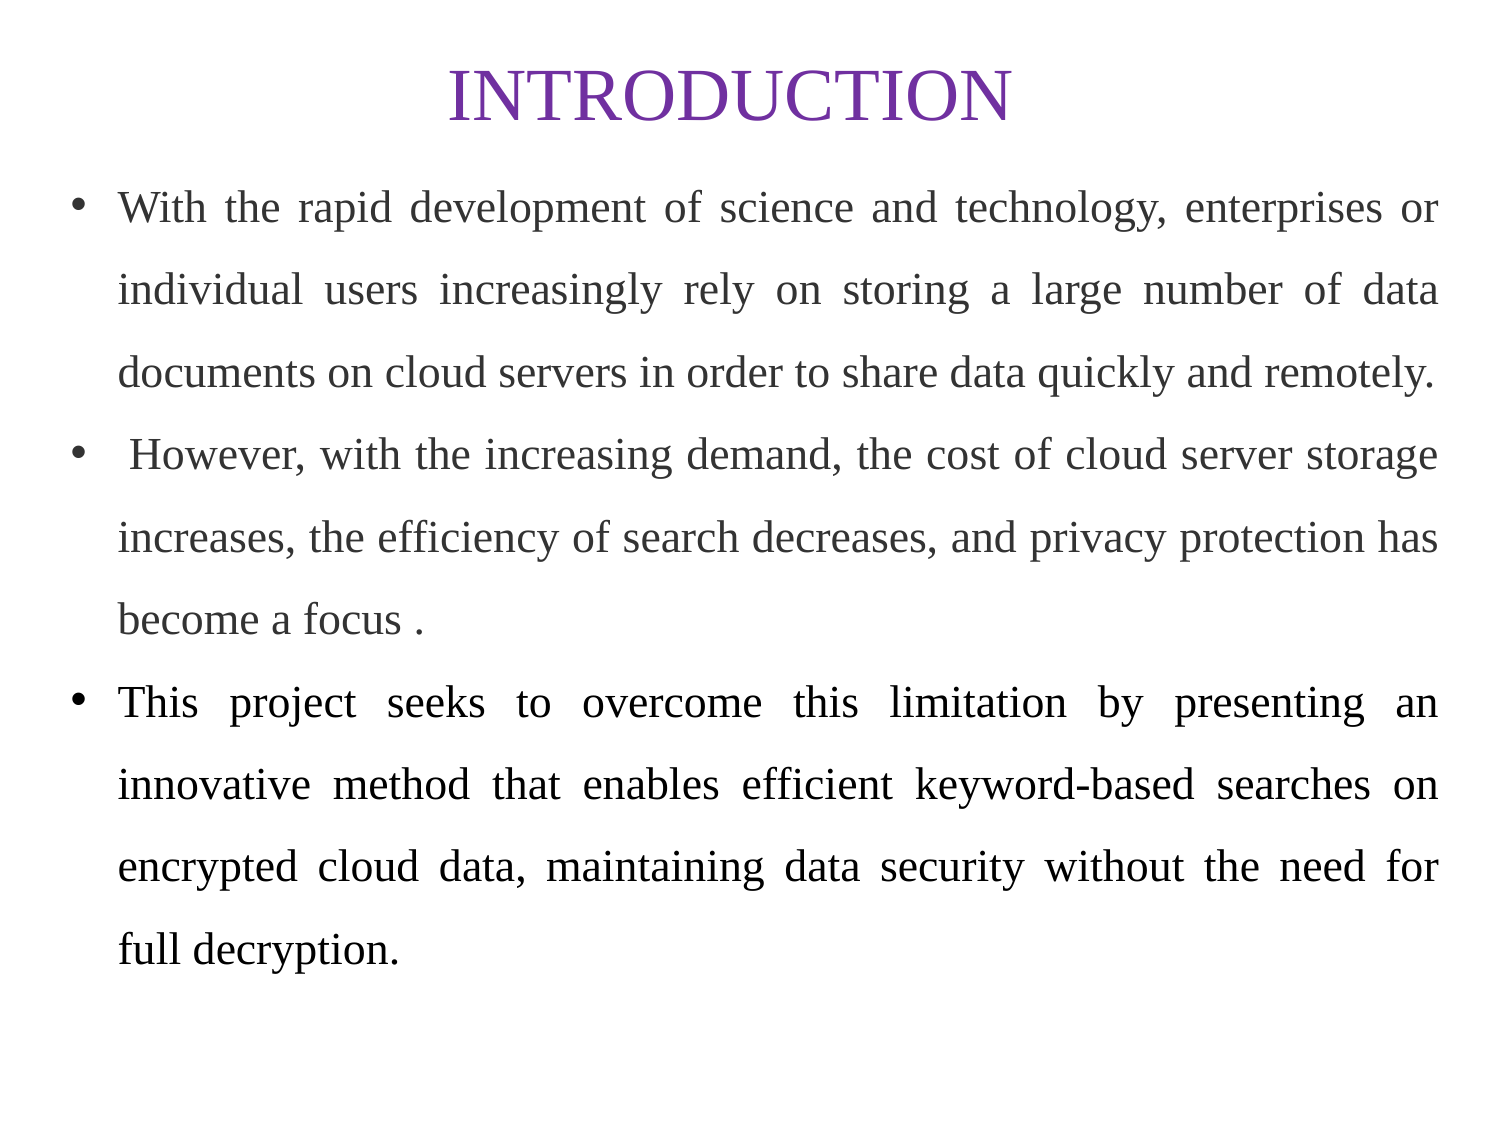

# INTRODUCTION
With the rapid development of science and technology, enterprises or individual users increasingly rely on storing a large number of data documents on cloud servers in order to share data quickly and remotely.
 However, with the increasing demand, the cost of cloud server storage increases, the efficiency of search decreases, and privacy protection has become a focus .
This project seeks to overcome this limitation by presenting an innovative method that enables efficient keyword-based searches on encrypted cloud data, maintaining data security without the need for full decryption.